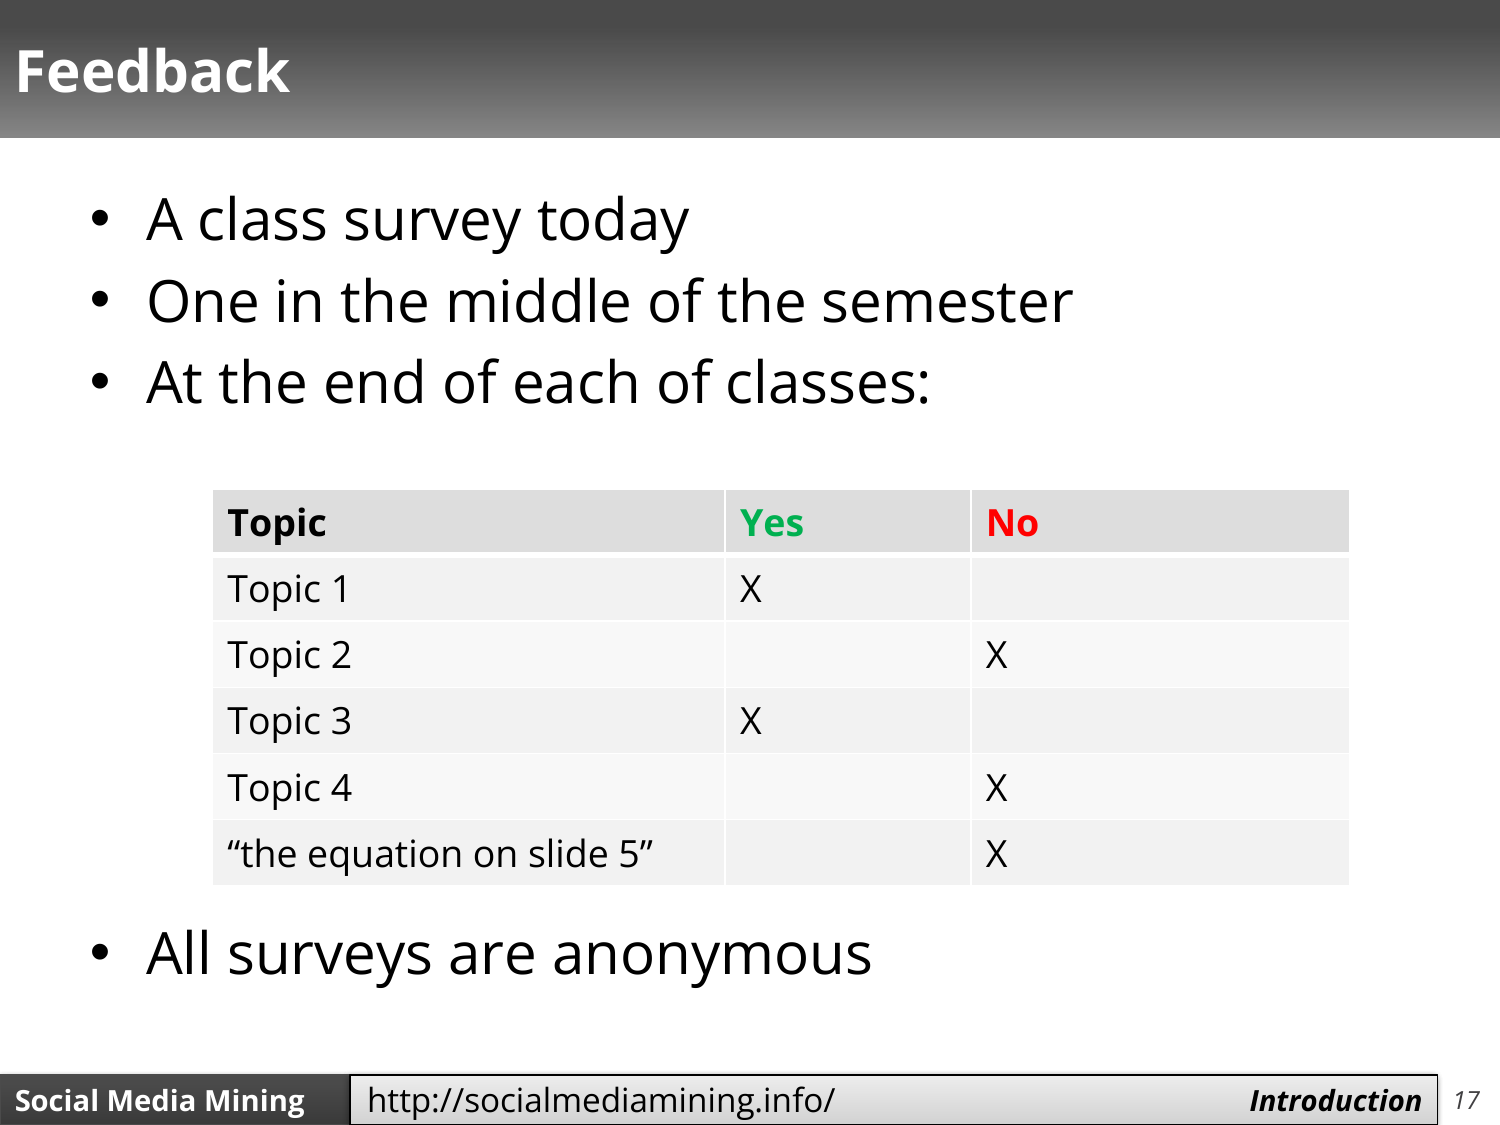

# Feedback
A class survey today
One in the middle of the semester
At the end of each of classes:

All surveys are anonymous

| Topic | Yes | No |
| --- | --- | --- |
| Topic 1 | X |  |
| Topic 2 |  | X |
| Topic 3 | X |  |
| Topic 4 |  | X |
| “the equation on slide 5” |  | X |